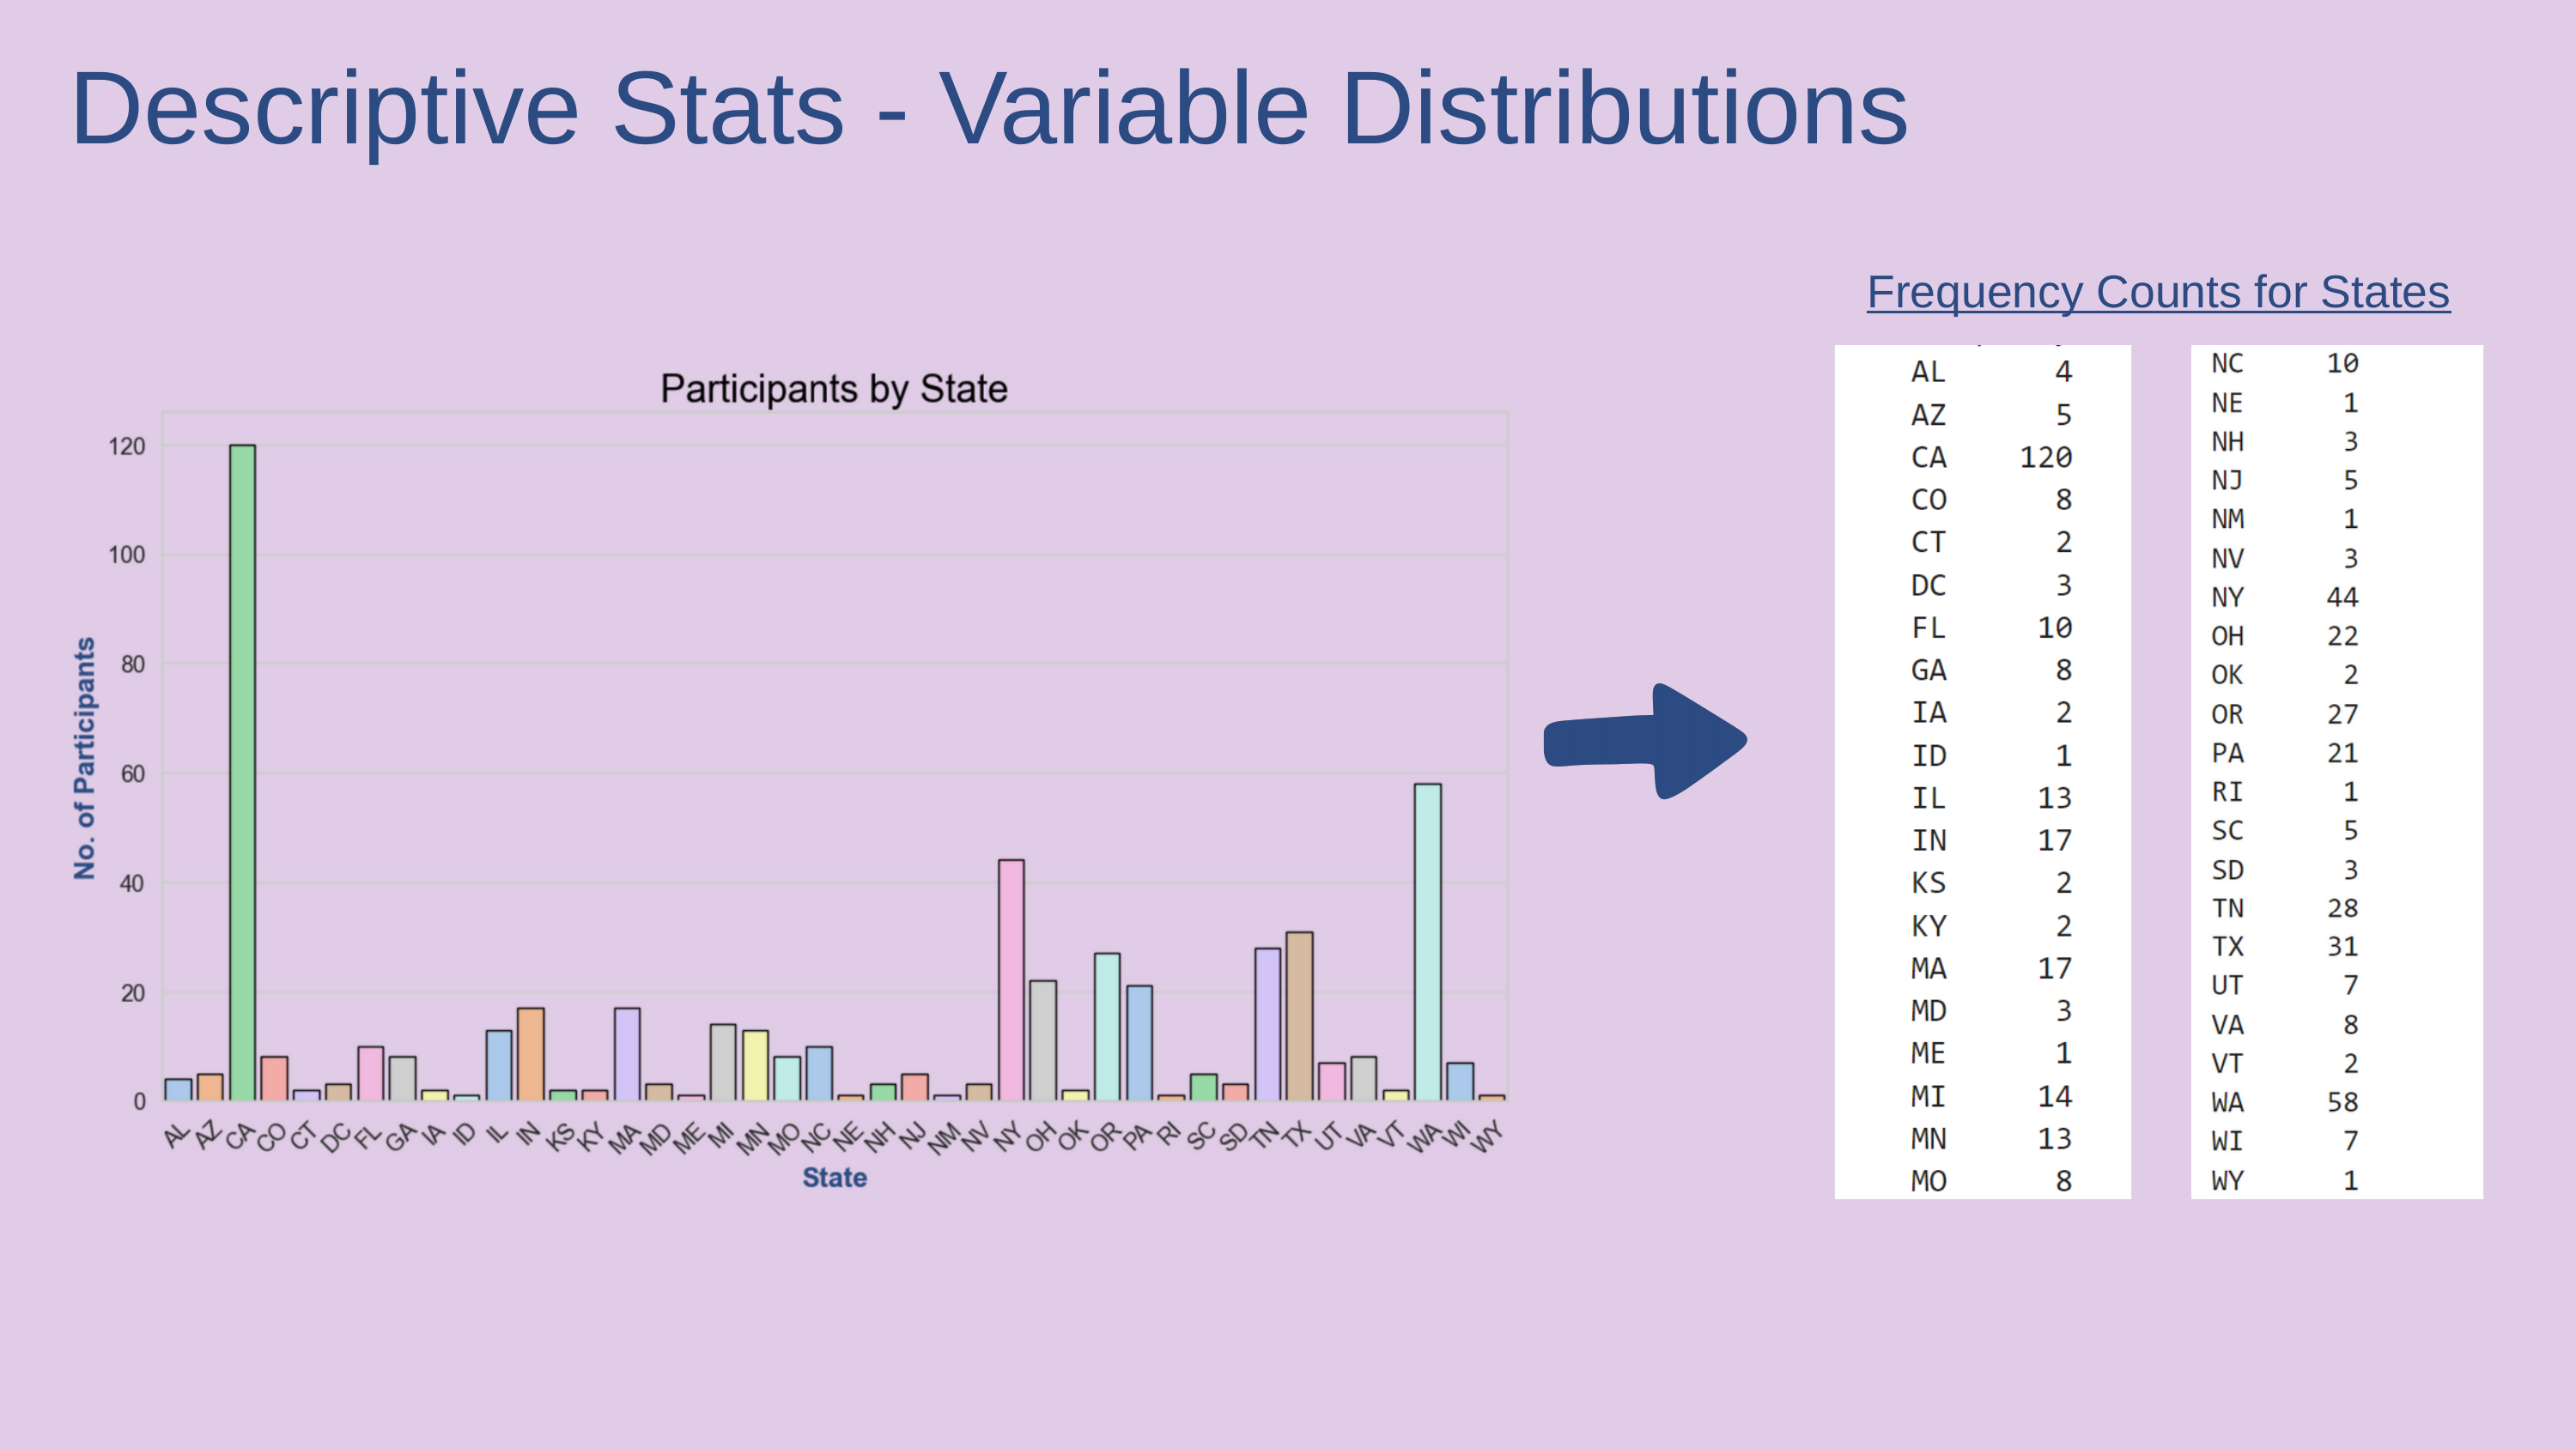

Descriptive Stats - Variable Distributions
Frequency Counts for States